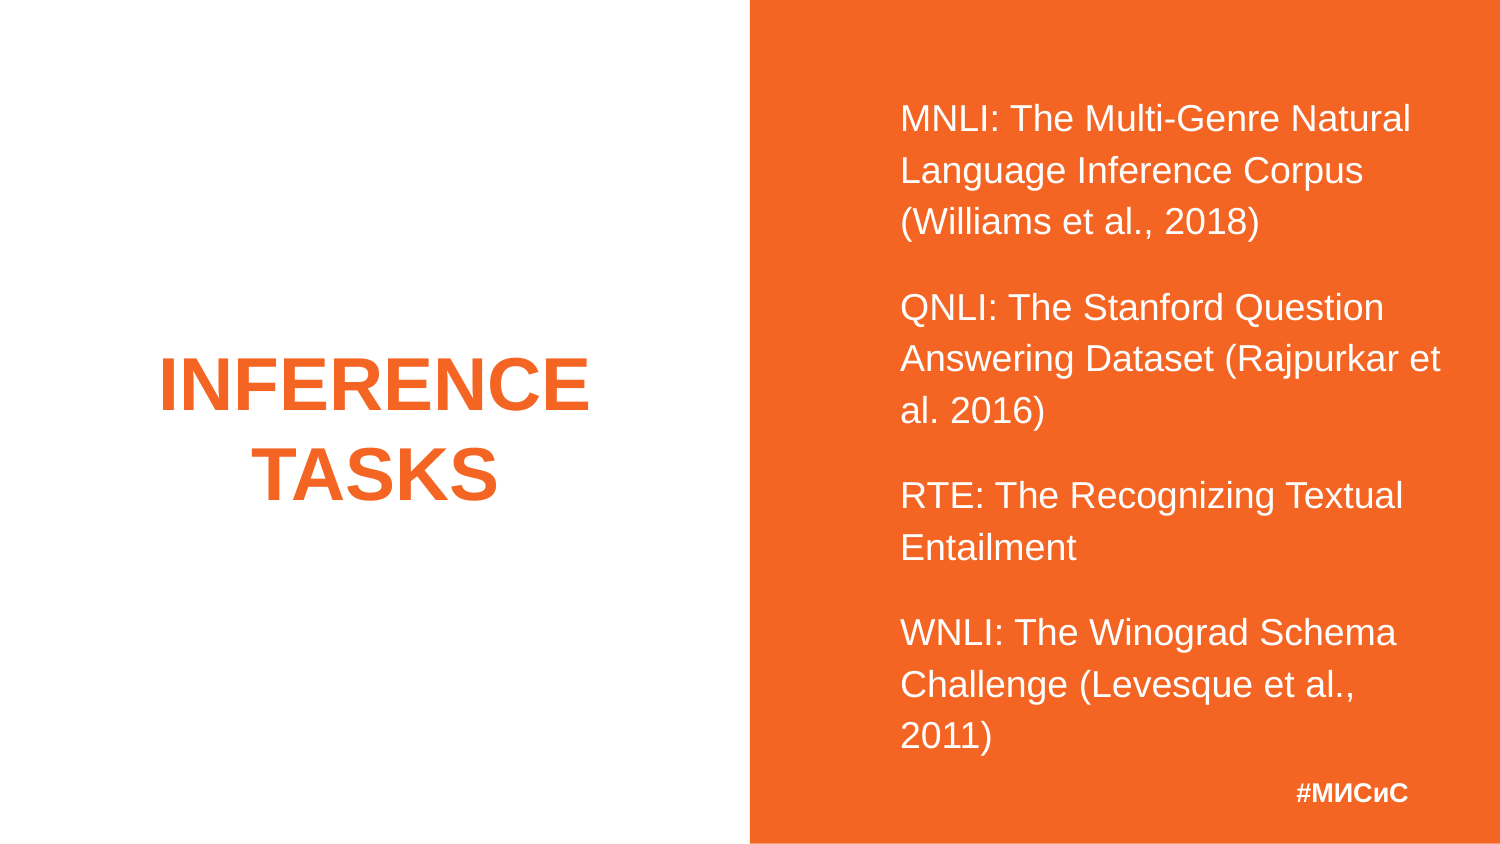

MNLI: The Multi-Genre Natural Language Inference Corpus (Williams et al., 2018)
QNLI: The Stanford Question Answering Dataset (Rajpurkar et al. 2016)
RTE: The Recognizing Textual Entailment
WNLI: The Winograd Schema Challenge (Levesque et al., 2011)
# INFERENCE TASKS